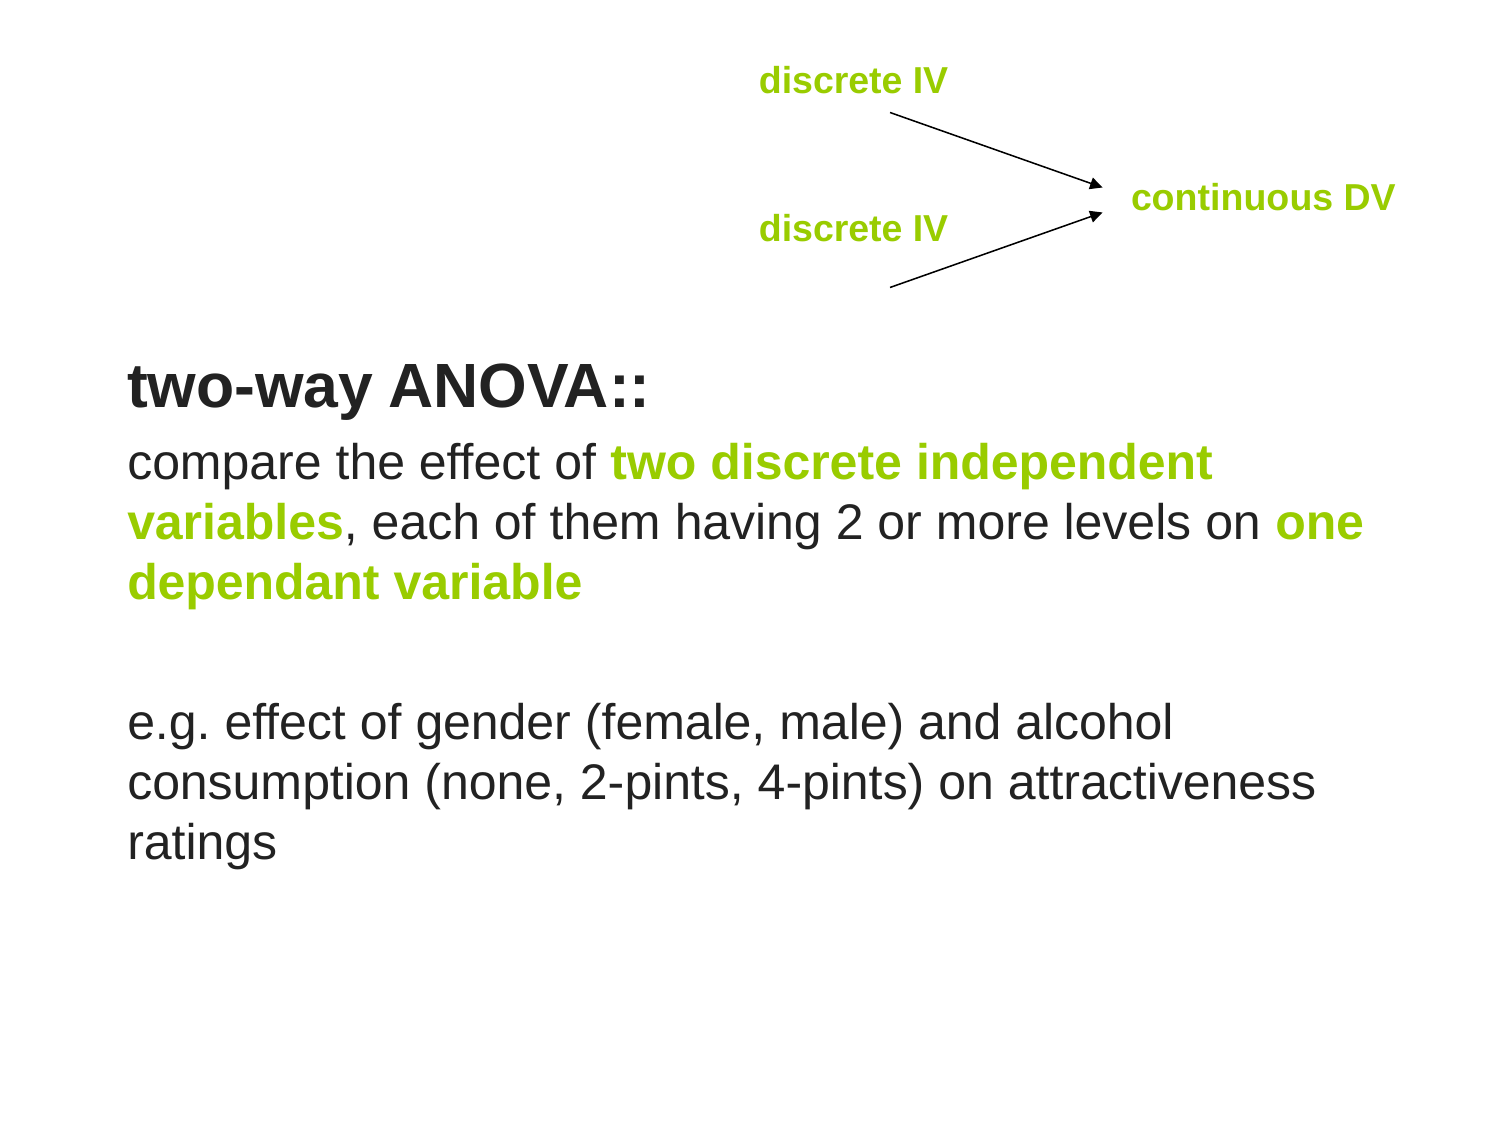

discrete IV
continuous DV
discrete IV
two-way ANOVA::
compare the effect of two discrete independent variables, each of them having 2 or more levels on one dependant variable

e.g. effect of gender (female, male) and alcohol consumption (none, 2-pints, 4-pints) on attractiveness ratings